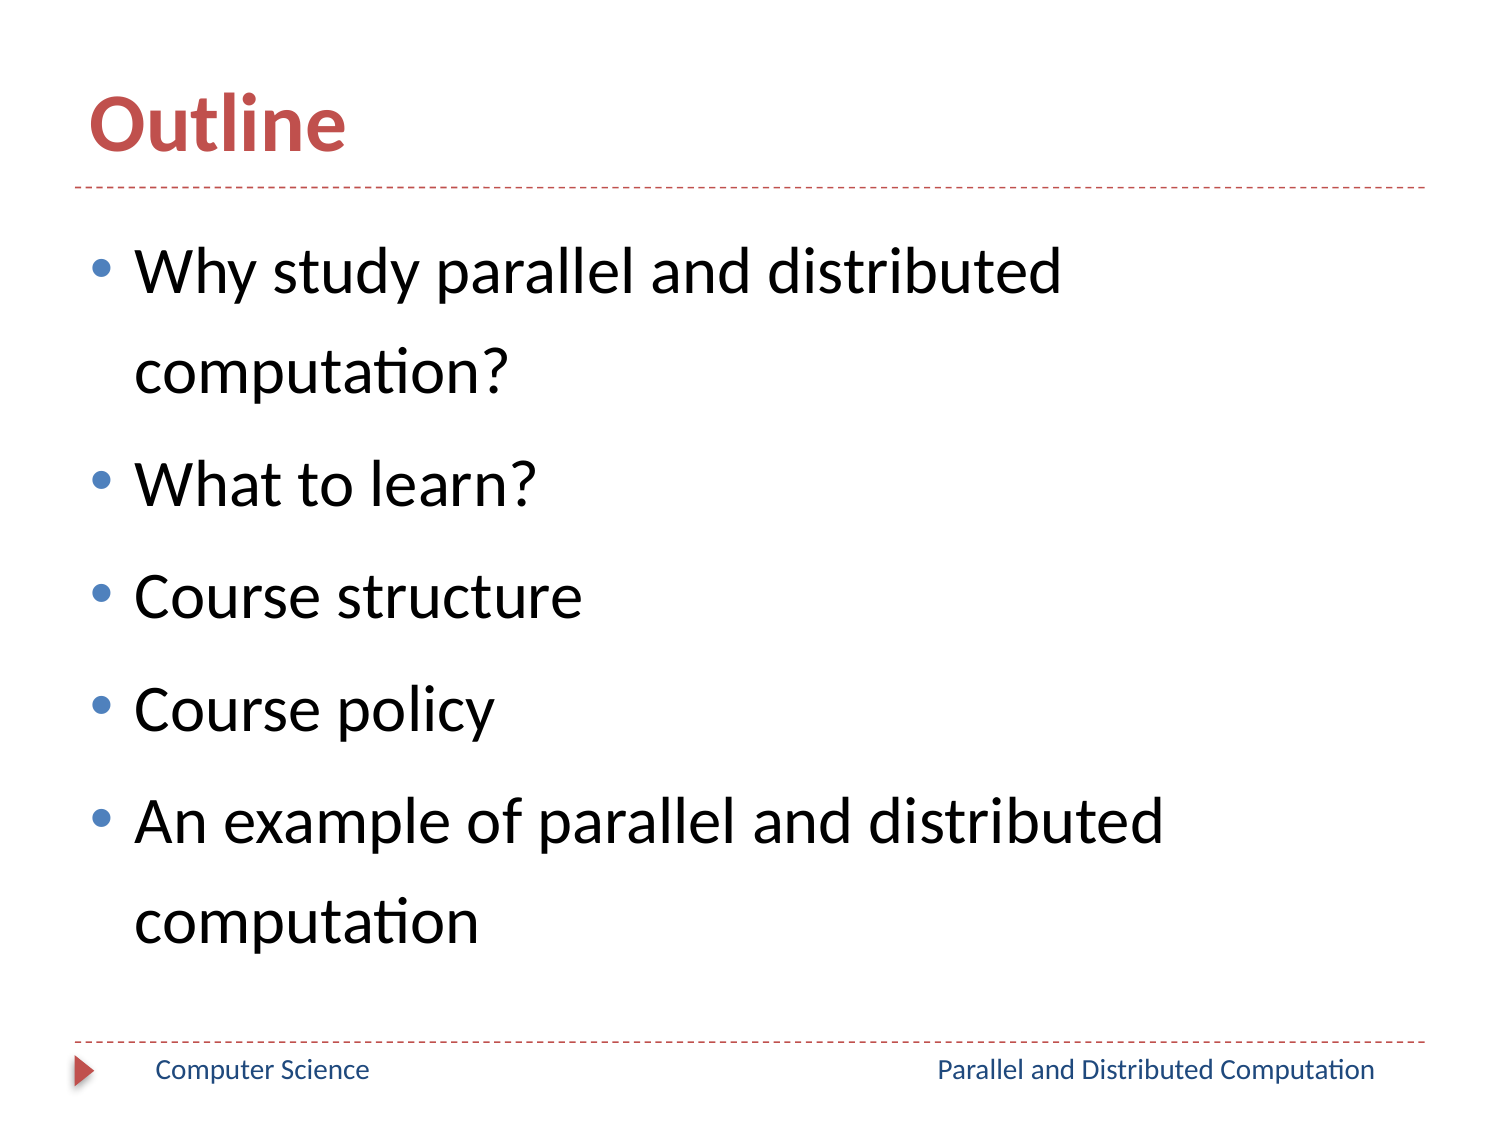

# Outline
Why study parallel and distributed computation?
What to learn?
Course structure
Course policy
An example of parallel and distributed computation
Computer Science
Parallel and Distributed Computation